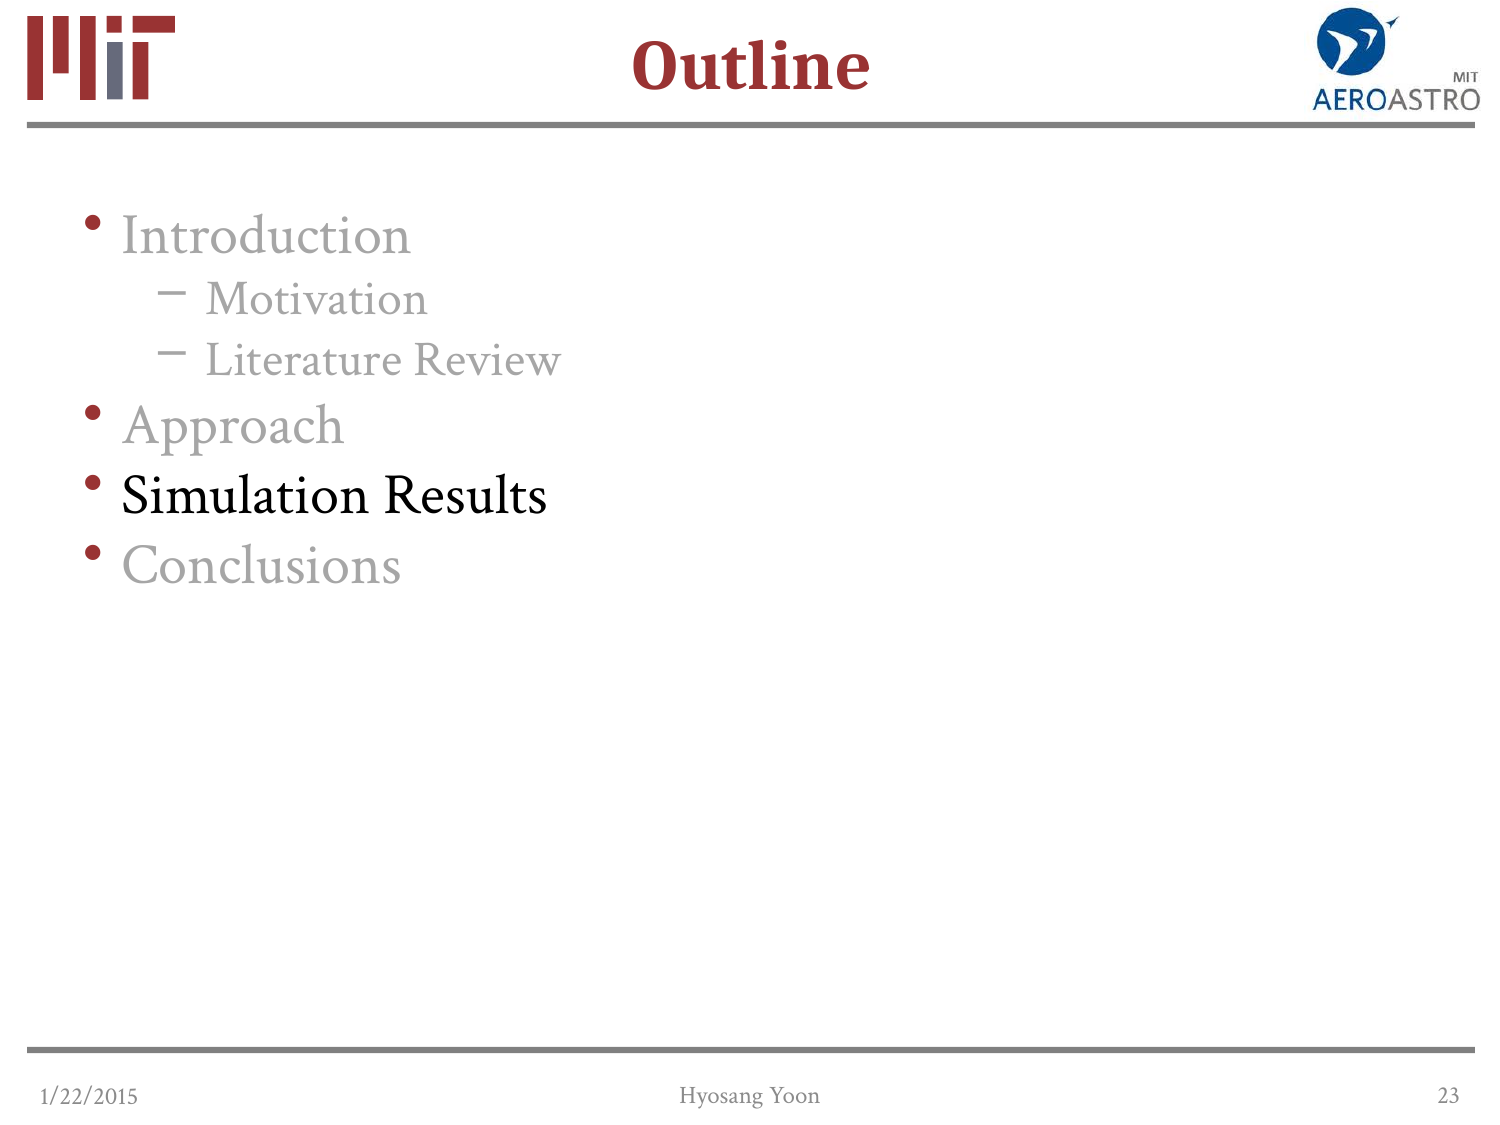

# Outline
Introduction
Motivation
Literature Review
Approach
Simulation Results
Conclusions

1/22/2015
Hyosang Yoon
23